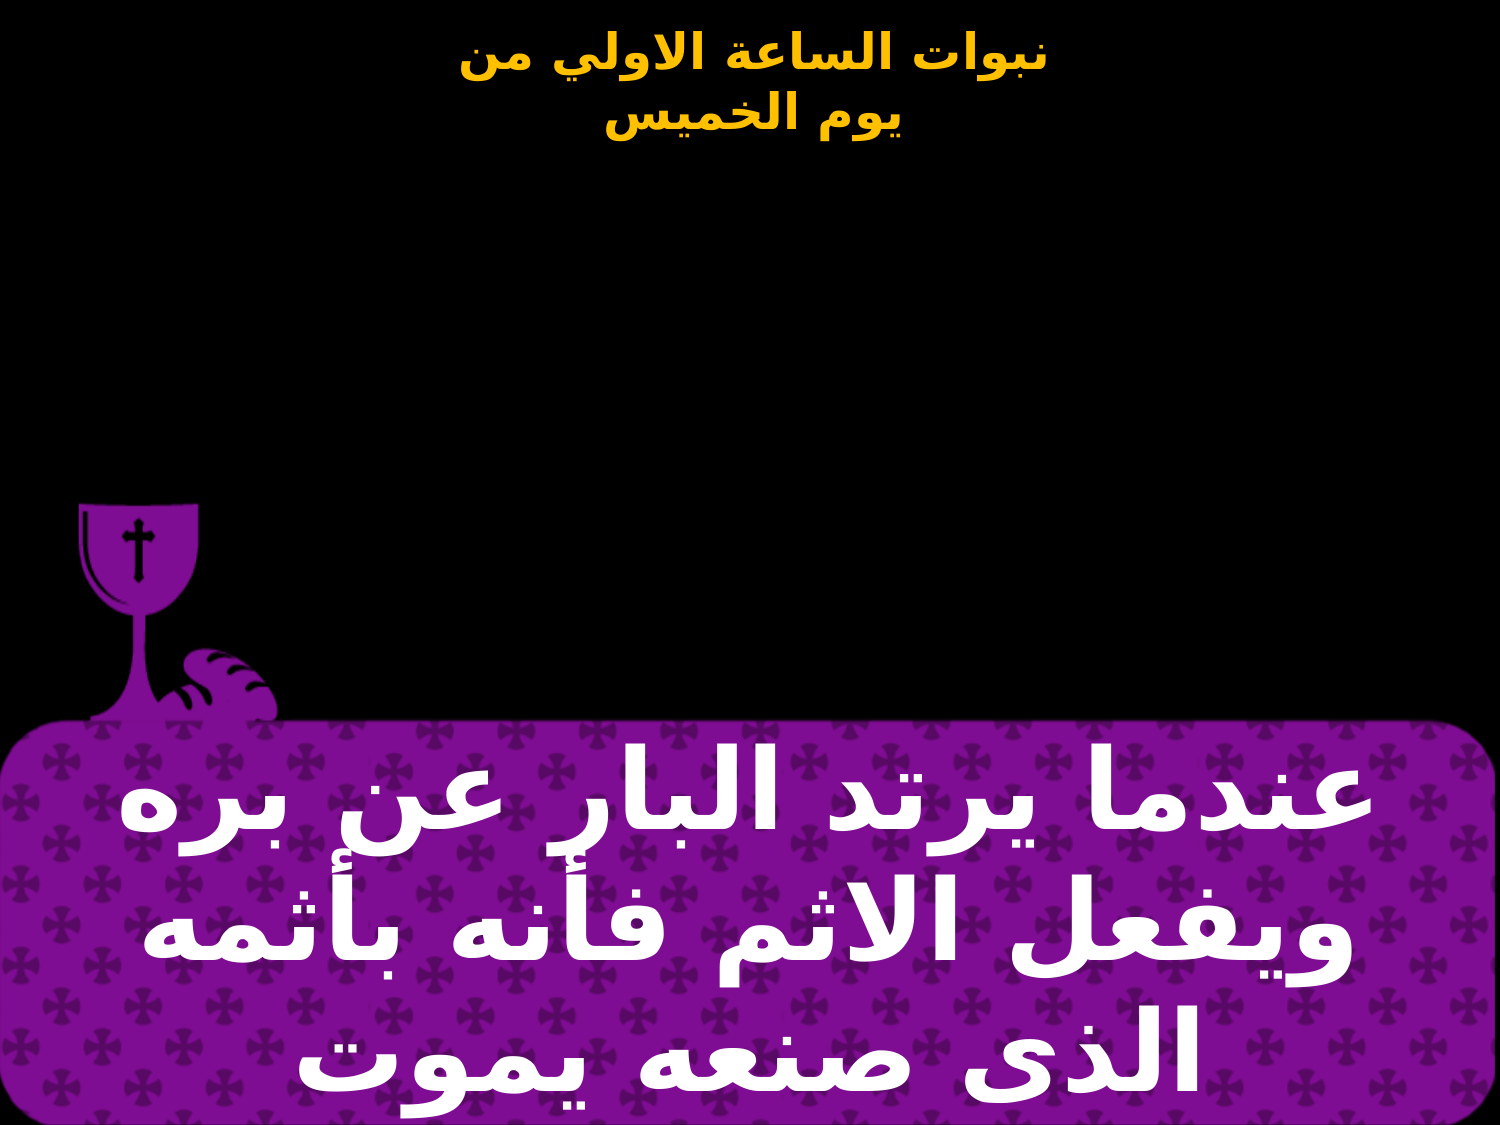

| عندما يرتد البار عن بره ويفعل الاثم فأنه بأثمه الذى صنعه يموت |
| --- |